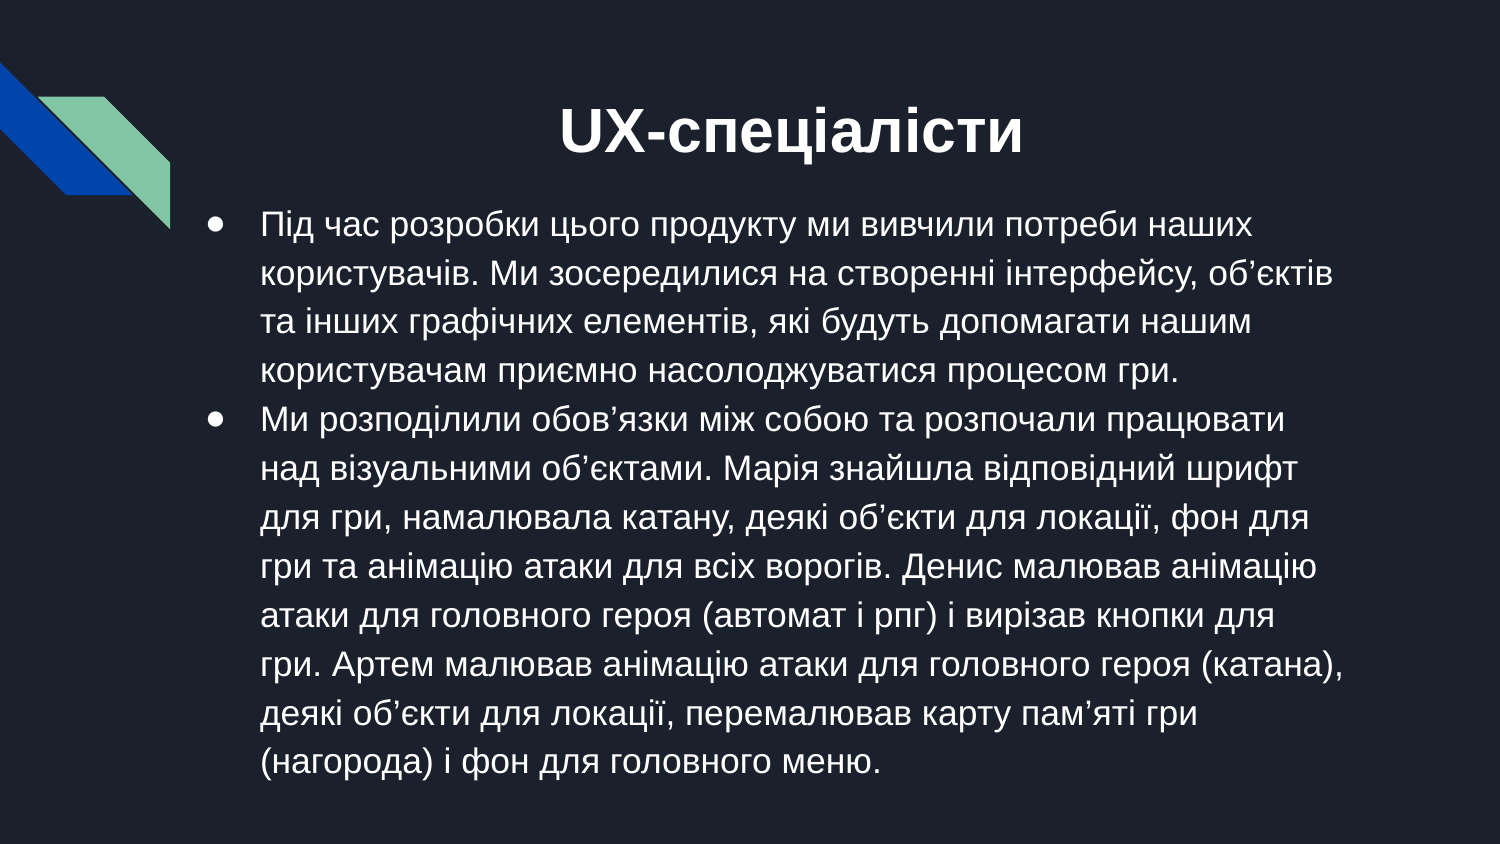

# UX-спеціалісти
Під час розробки цього продукту ми вивчили потреби наших користувачів. Ми зосередилися на створенні інтерфейсу, об’єктів та інших графічних елементів, які будуть допомагати нашим користувачам приємно насолоджуватися процесом гри.
Ми розподілили обов’язки між собою та розпочали працювати над візуальними об’єктами. Марія знайшла відповідний шрифт для гри, намалювала катану, деякі об’єкти для локації, фон для гри та анімацію атаки для всіх ворогів. Денис малював анімацію атаки для головного героя (автомат і рпг) і вирізав кнопки для гри. Артем малював анімацію атаки для головного героя (катана), деякі об’єкти для локації, перемалював карту пам’яті гри (нагорода) і фон для головного меню.

Подробнее…